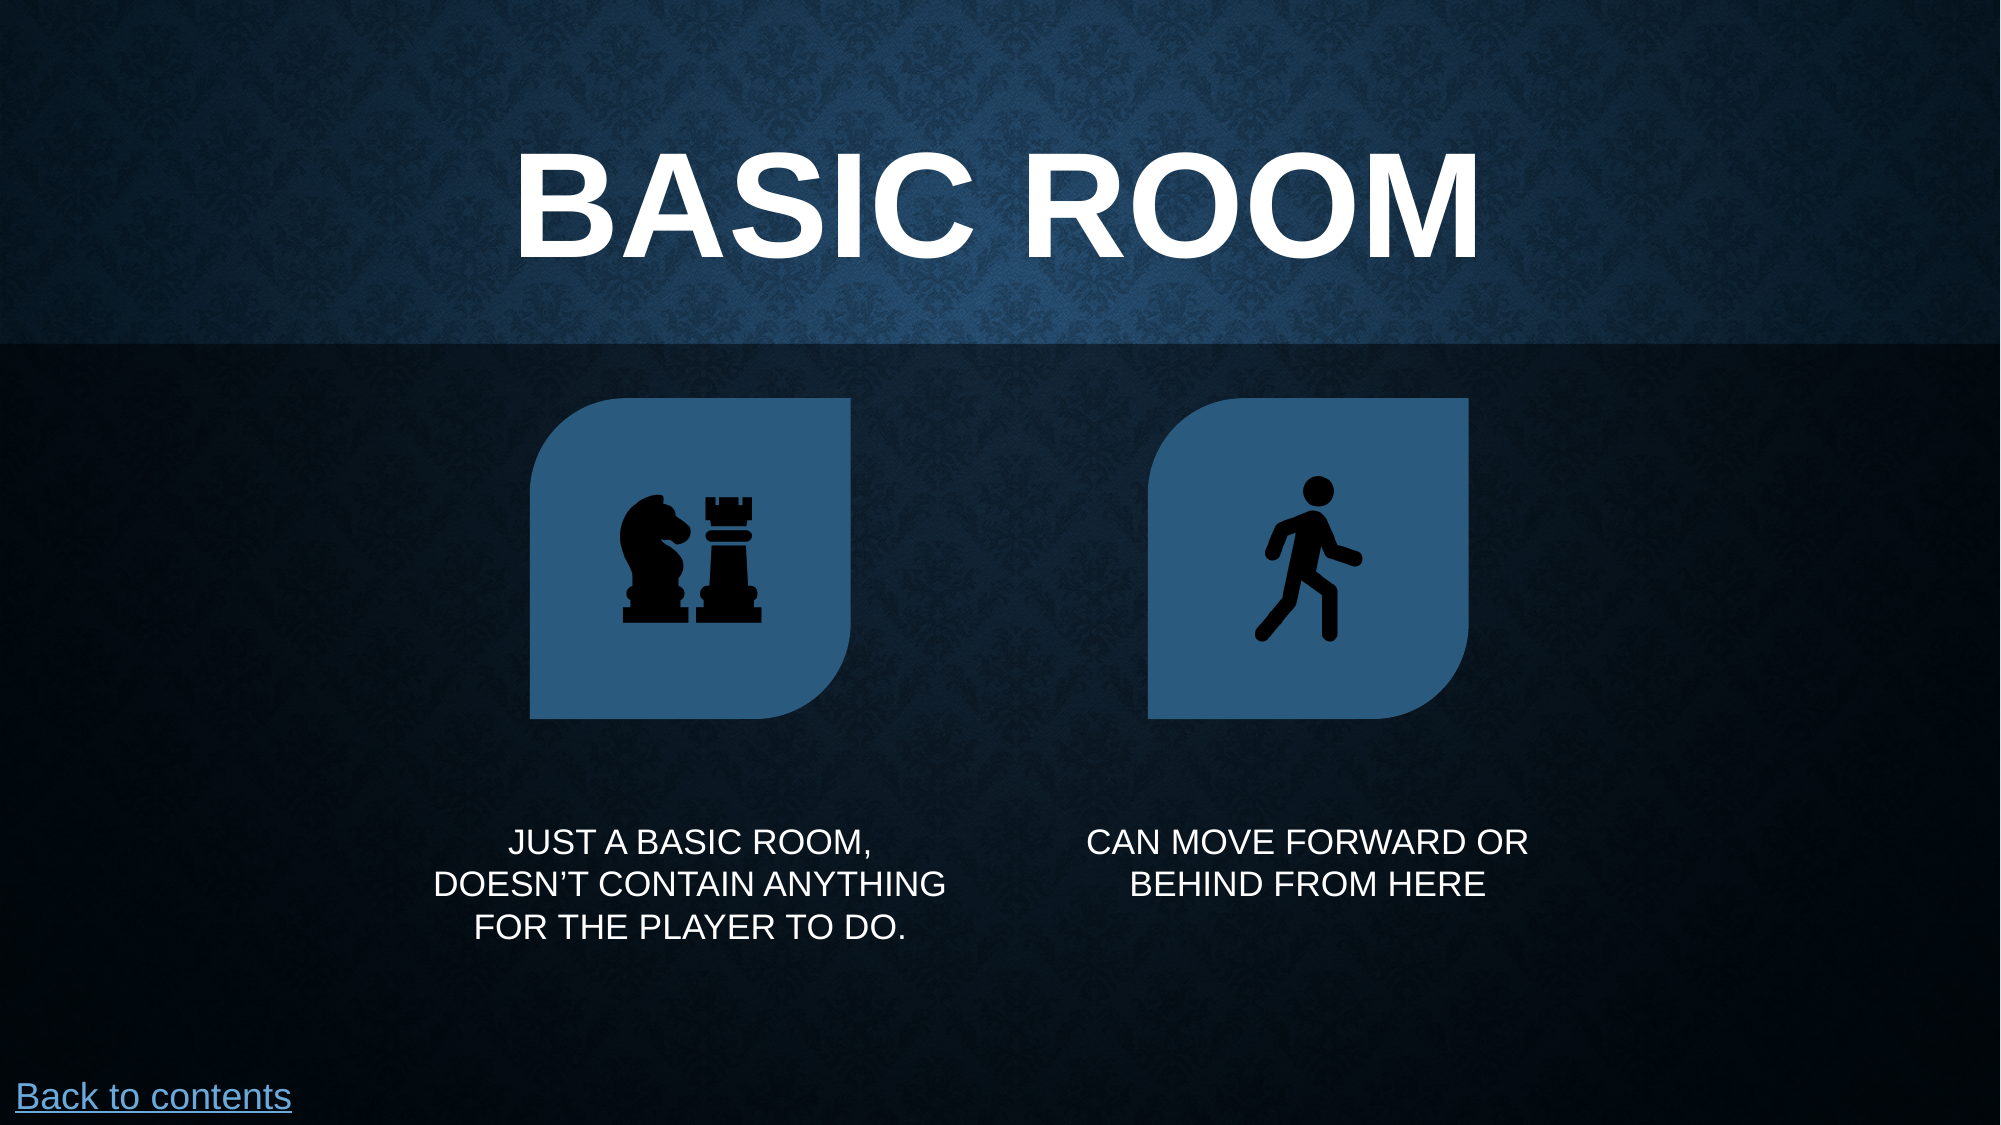

# Basic Room

Just a basic room, doesn’t contain anything for the player to do.
Can move forward or behind from here
Back to contents